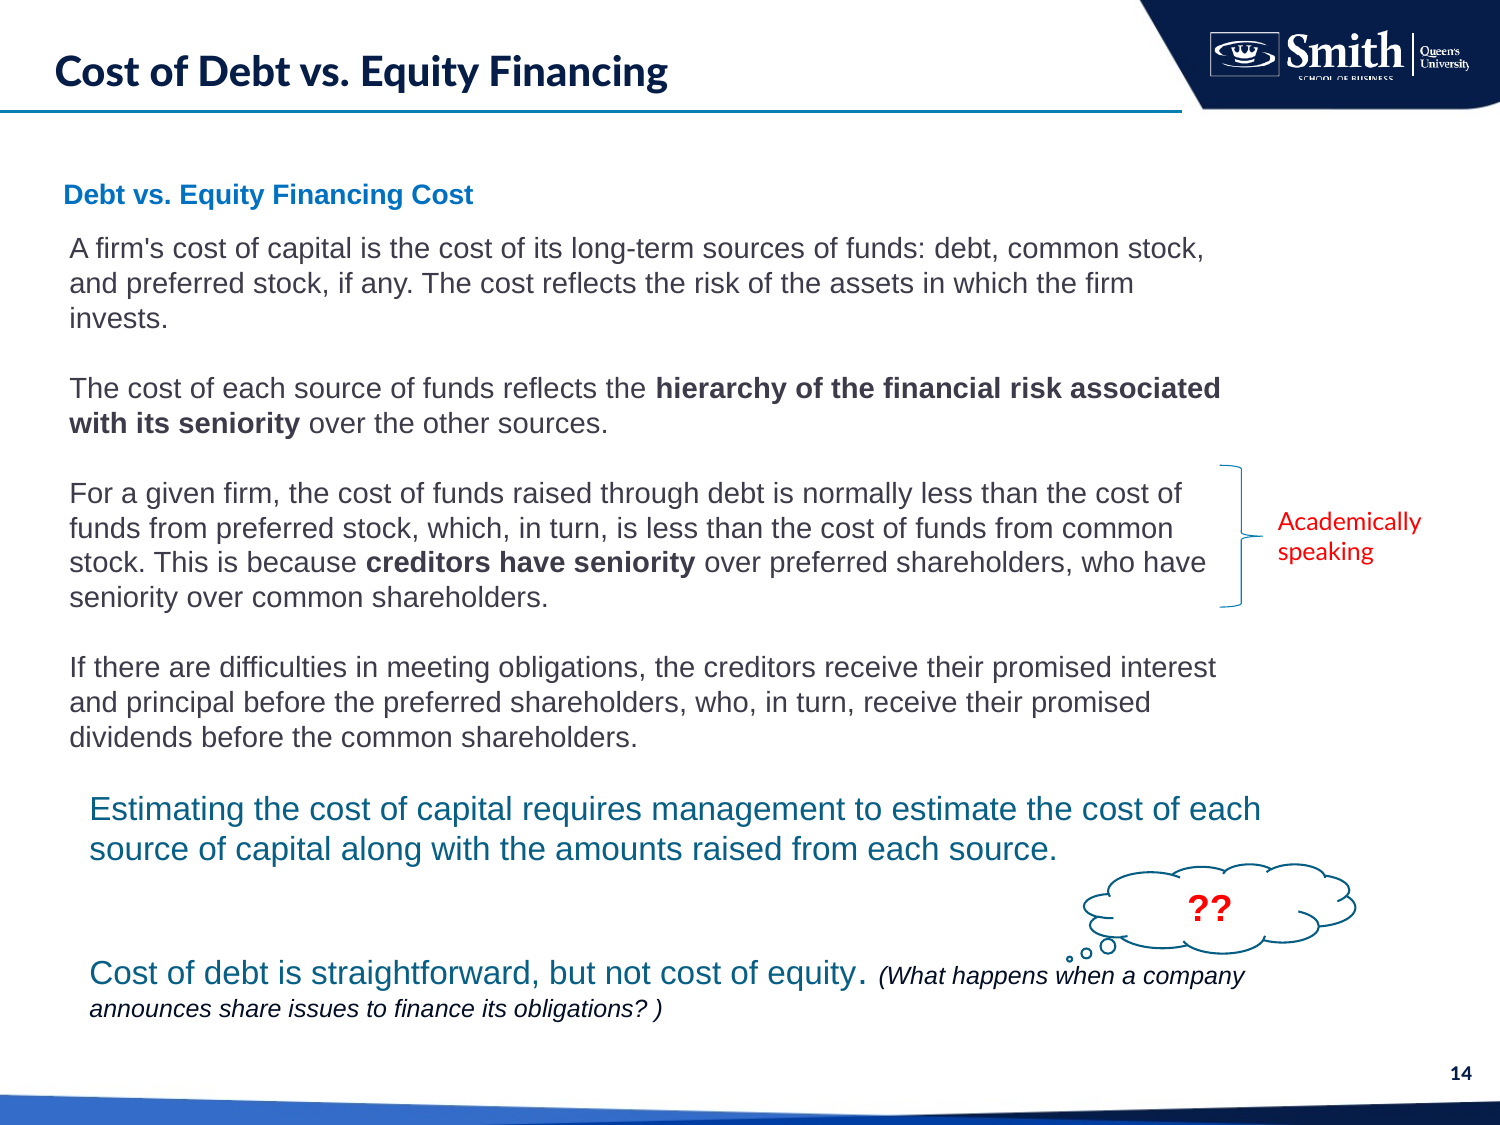

# Cost of Debt vs. Equity Financing
Debt vs. Equity Financing Cost

A firm's cost of capital is the cost of its long-term sources of funds: debt, common stock, and preferred stock, if any. The cost reflects the risk of the assets in which the firm invests.

The cost of each source of funds reflects the hierarchy of the financial risk associated with its seniority over the other sources.

For a given firm, the cost of funds raised through debt is normally less than the cost of funds from preferred stock, which, in turn, is less than the cost of funds from common stock. This is because creditors have seniority over preferred shareholders, who have seniority over common shareholders.

If there are difficulties in meeting obligations, the creditors receive their promised interest and principal before the preferred shareholders, who, in turn, receive their promised dividends before the common shareholders.

Academically speaking
Estimating the cost of capital requires management to estimate the cost of each source of capital along with the amounts raised from each source.

Cost of debt is straightforward, but not cost of equity. (What happens when a company announces share issues to finance its obligations? )
??